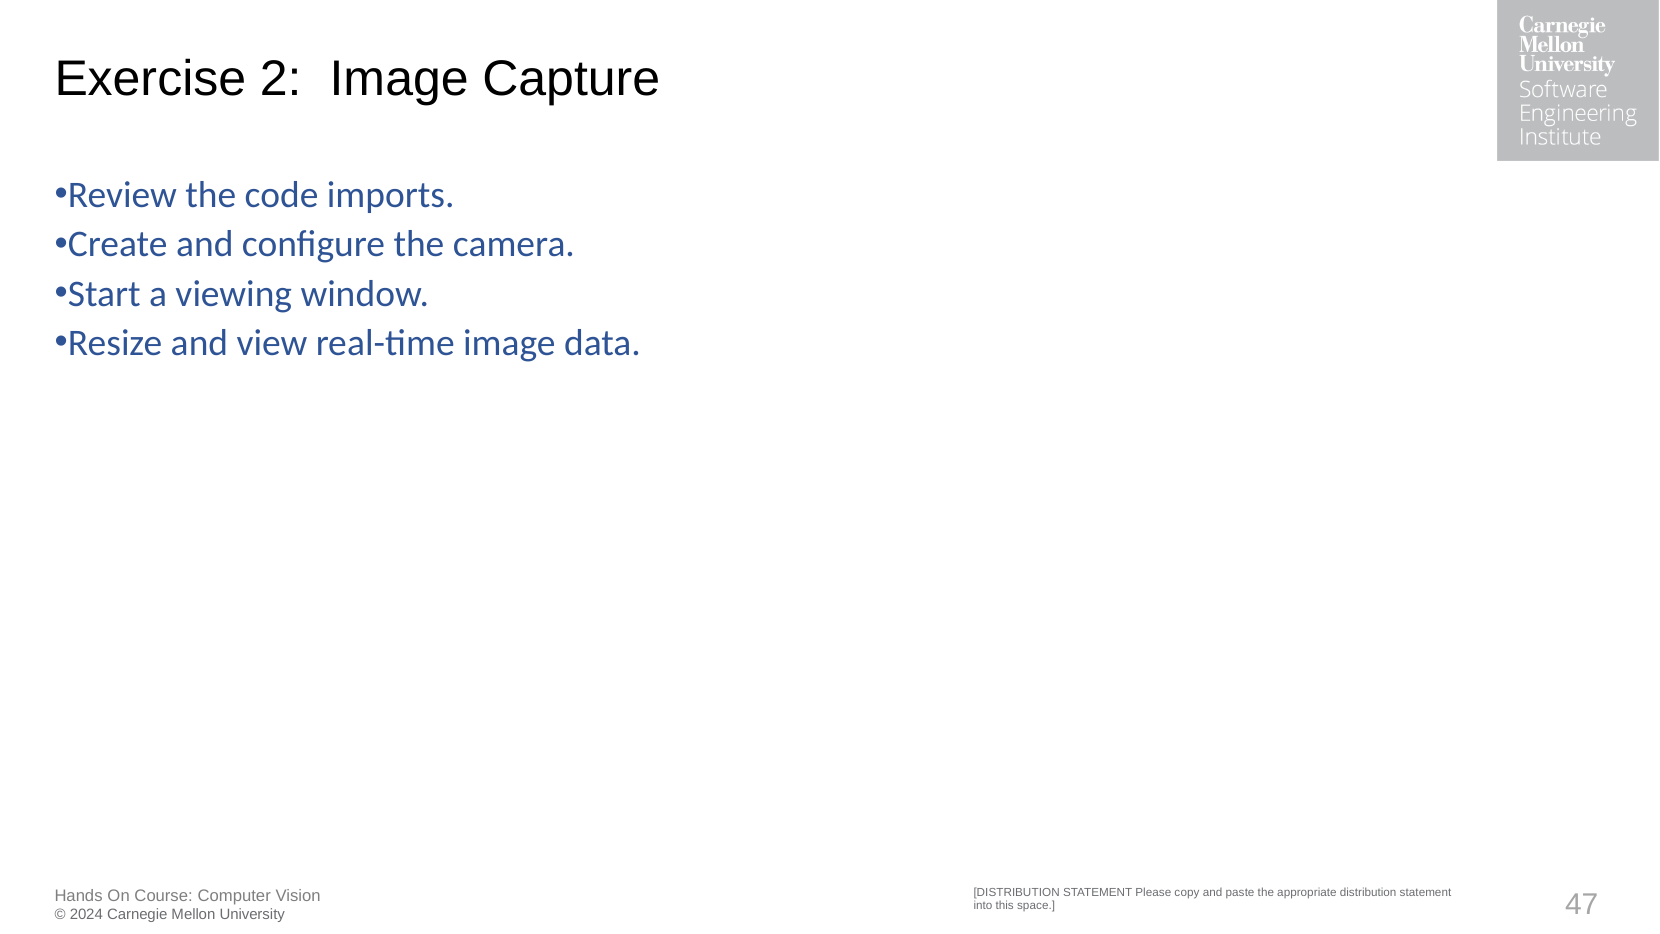

# Exercise 2:  Image Capture
Review the code imports.
Create and configure the camera.
Start a viewing window.
Resize and view real-time image data.